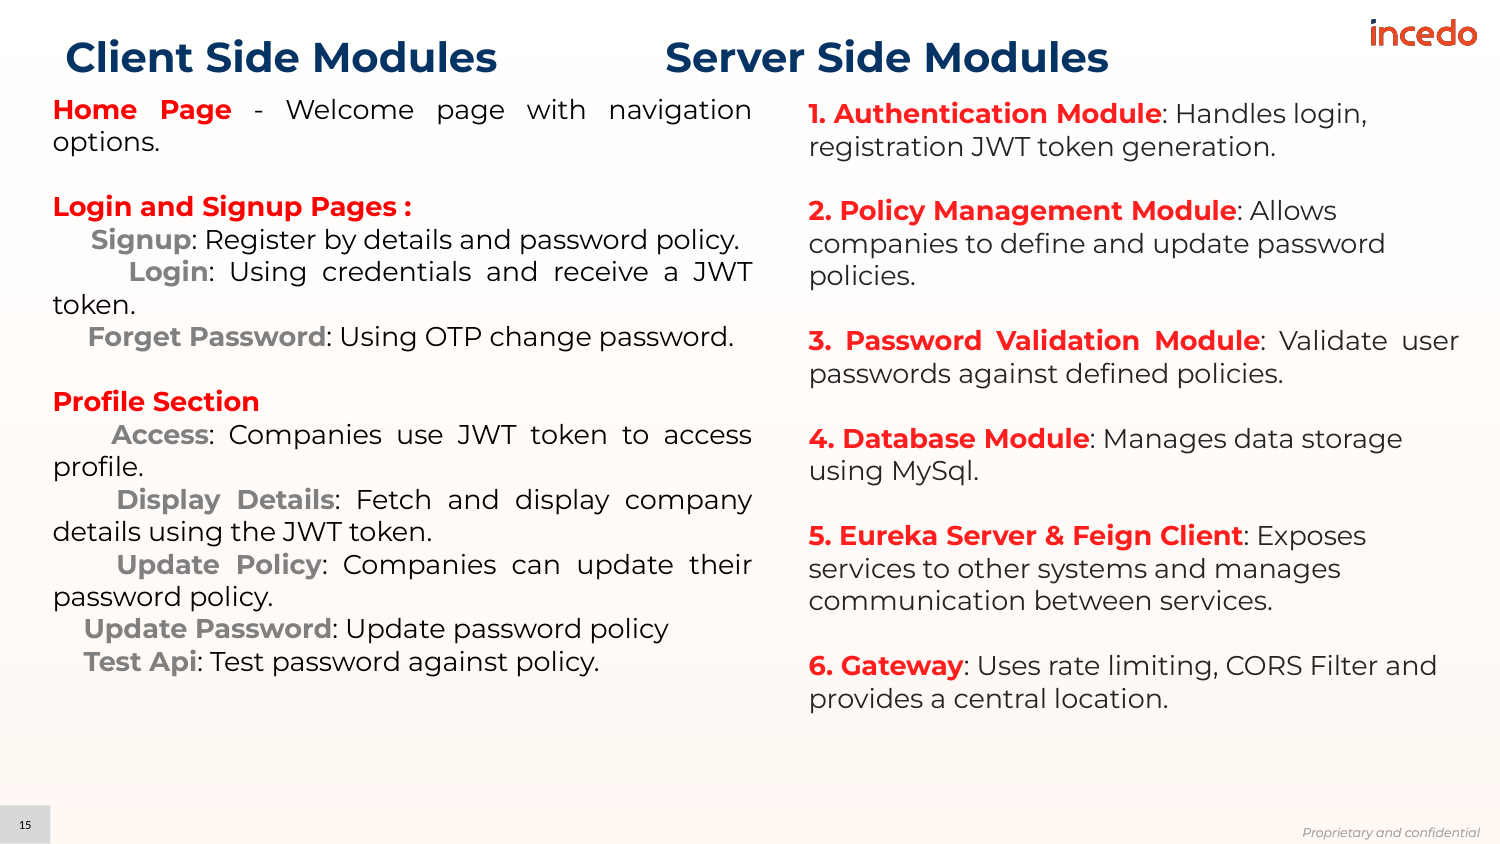

# Client Side Modules		Server Side Modules
Home Page - Welcome page with navigation options.

Login and Signup Pages :
     Signup: Register by details and password policy.
     Login: Using credentials and receive a JWT token.
     Forget Password: Using OTP change password.

Profile Section
    Access: Companies use JWT token to access profile.
    Display Details: Fetch and display company details using the JWT token.
    Update Policy: Companies can update their password policy.
    Update Password: Update password policy
    Test Api: Test password against policy.

1. Authentication Module: Handles login, registration JWT token generation.

2. Policy Management Module: Allows companies to define and update password policies.

3. Password Validation Module: Validate user passwords against defined policies.

4. Database Module: Manages data storage using MySql.

5. Eureka Server & Feign Client: Exposes services to other systems and manages communication between services.

6. Gateway: Uses rate limiting, CORS Filter and provides a central location.
15